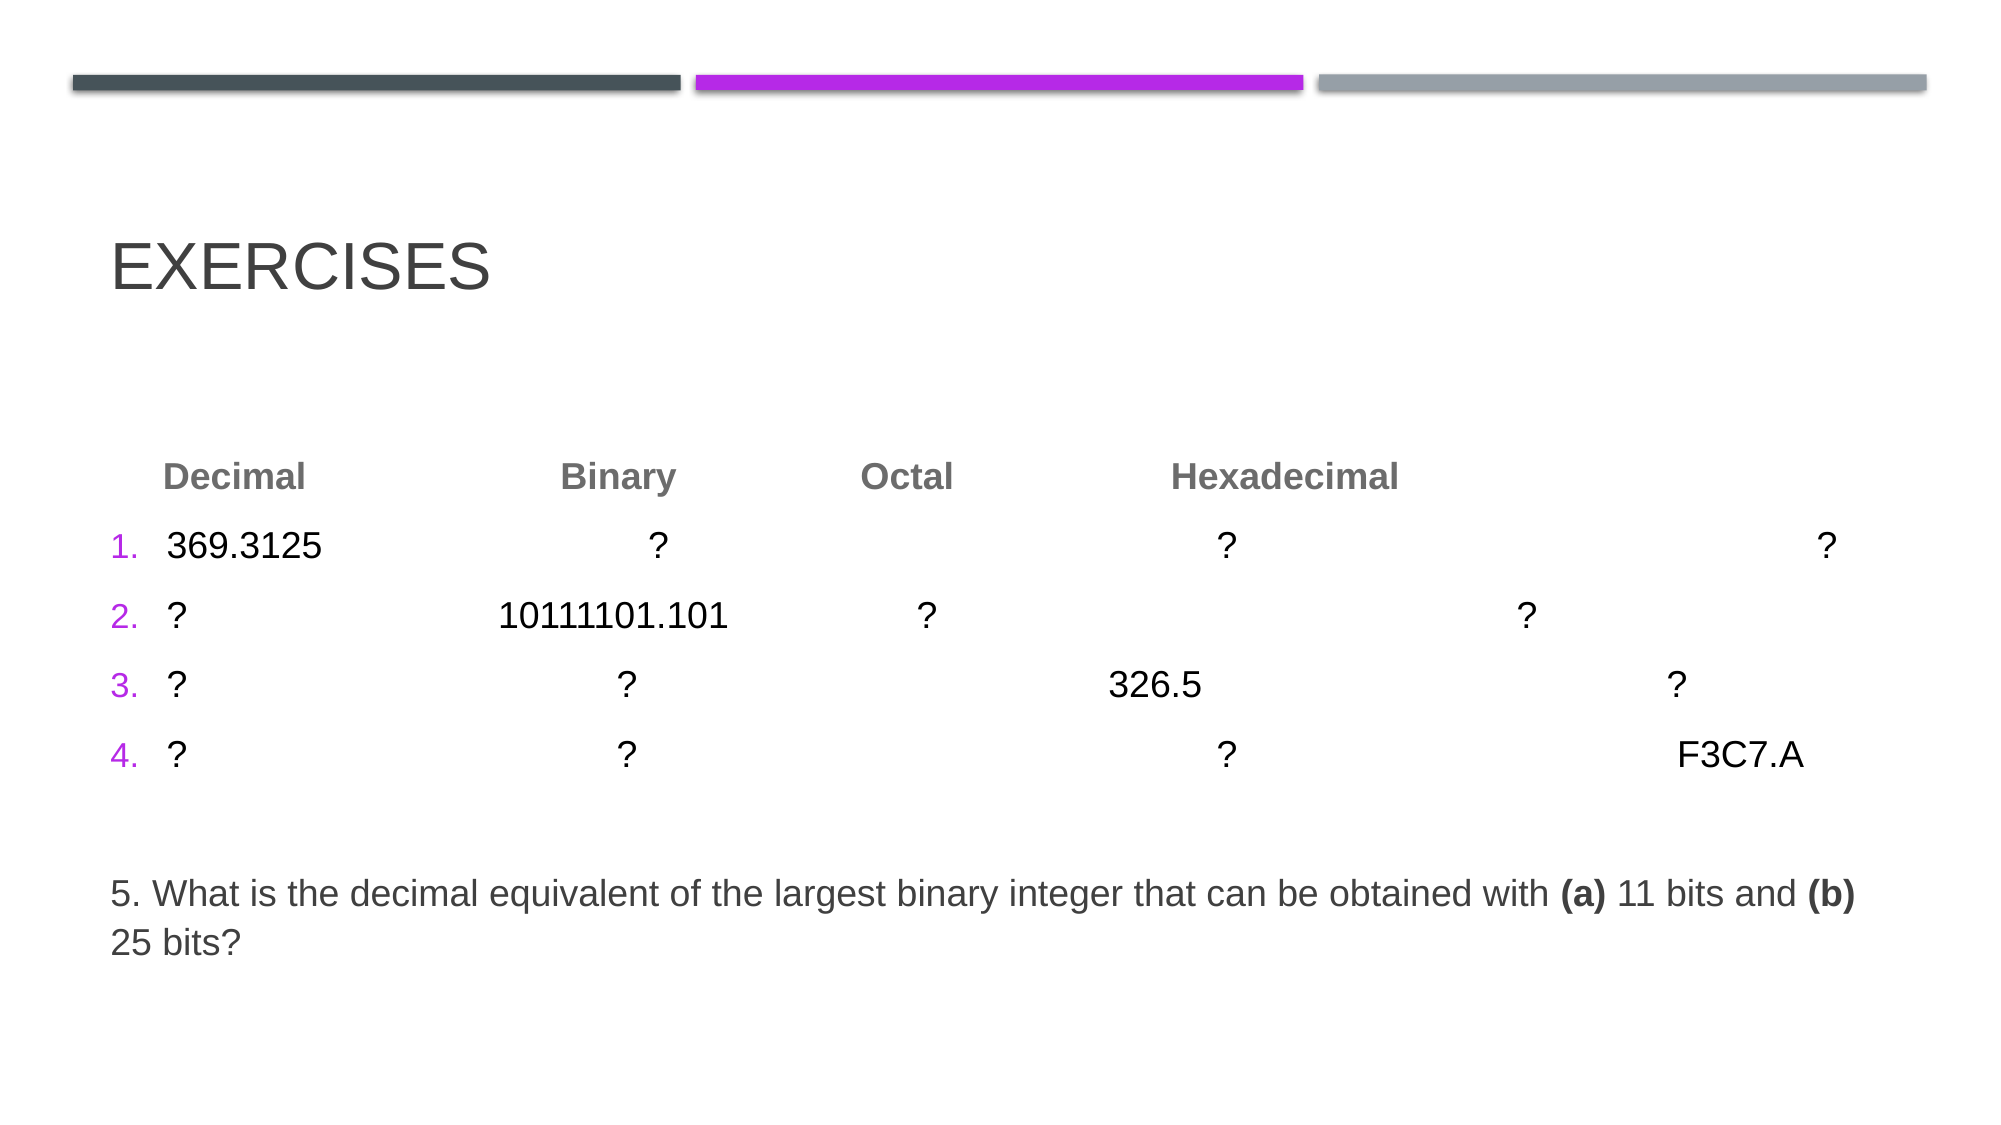

# EXERCISES
     Decimal 		Binary 		Octal		 Hexadecimal
369.3125 		   ? 				? 				?
? 		   10111101.101		? 				?
? 			? 			    326.5 				?
? 			? 				?			 F3C7.A

5. What is the decimal equivalent of the largest binary integer that can be obtained with (a) 11 bits and (b) 25 bits?